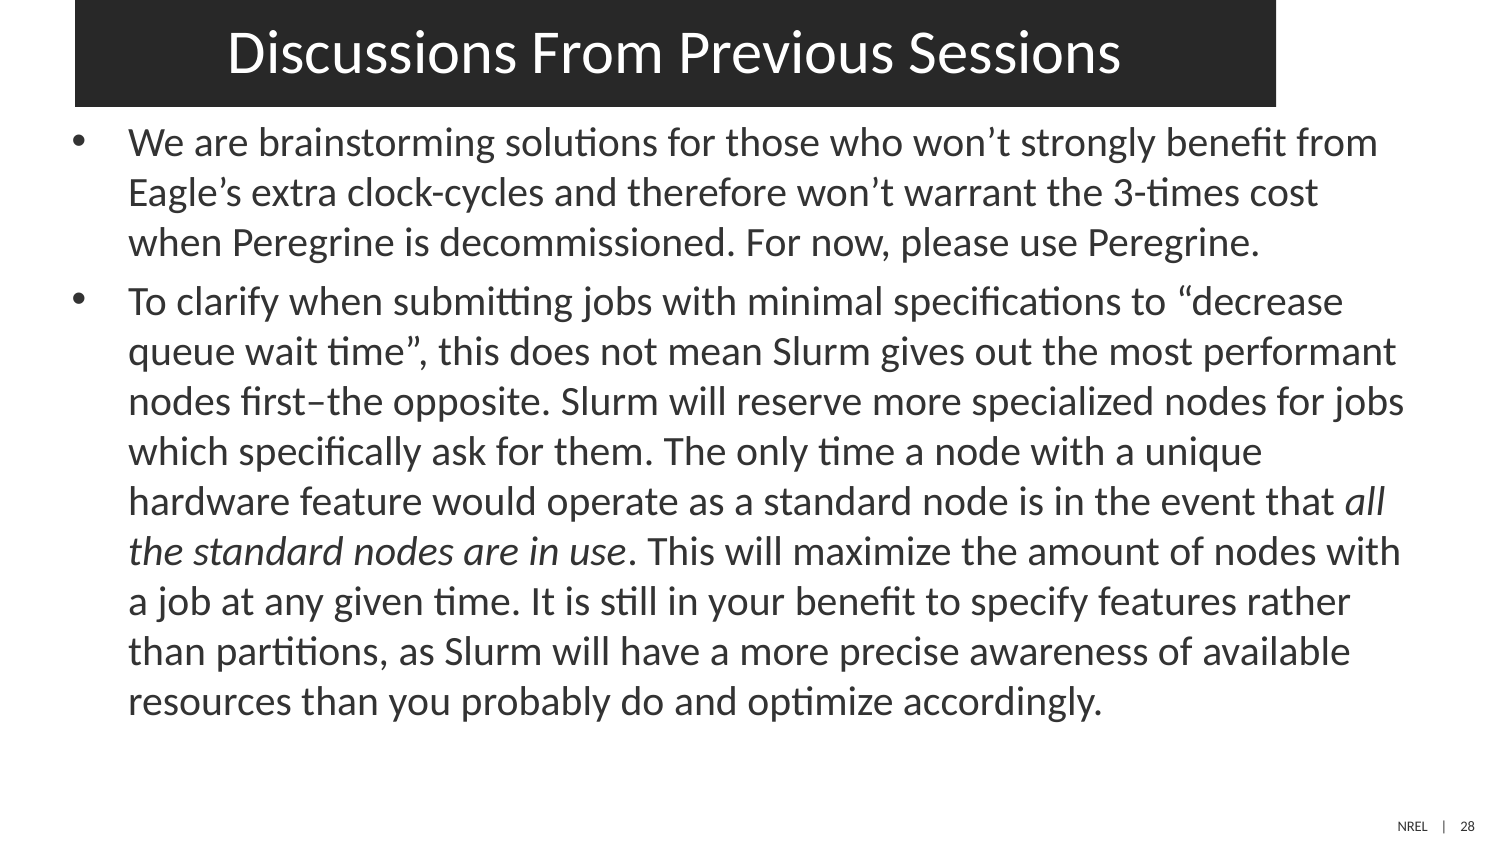

# Discussions From Previous Sessions
We are brainstorming solutions for those who won’t strongly benefit from Eagle’s extra clock-cycles and therefore won’t warrant the 3-times cost when Peregrine is decommissioned. For now, please use Peregrine.
To clarify when submitting jobs with minimal specifications to “decrease queue wait time”, this does not mean Slurm gives out the most performant nodes first–the opposite. Slurm will reserve more specialized nodes for jobs which specifically ask for them. The only time a node with a unique hardware feature would operate as a standard node is in the event that all the standard nodes are in use. This will maximize the amount of nodes with a job at any given time. It is still in your benefit to specify features rather than partitions, as Slurm will have a more precise awareness of available resources than you probably do and optimize accordingly.